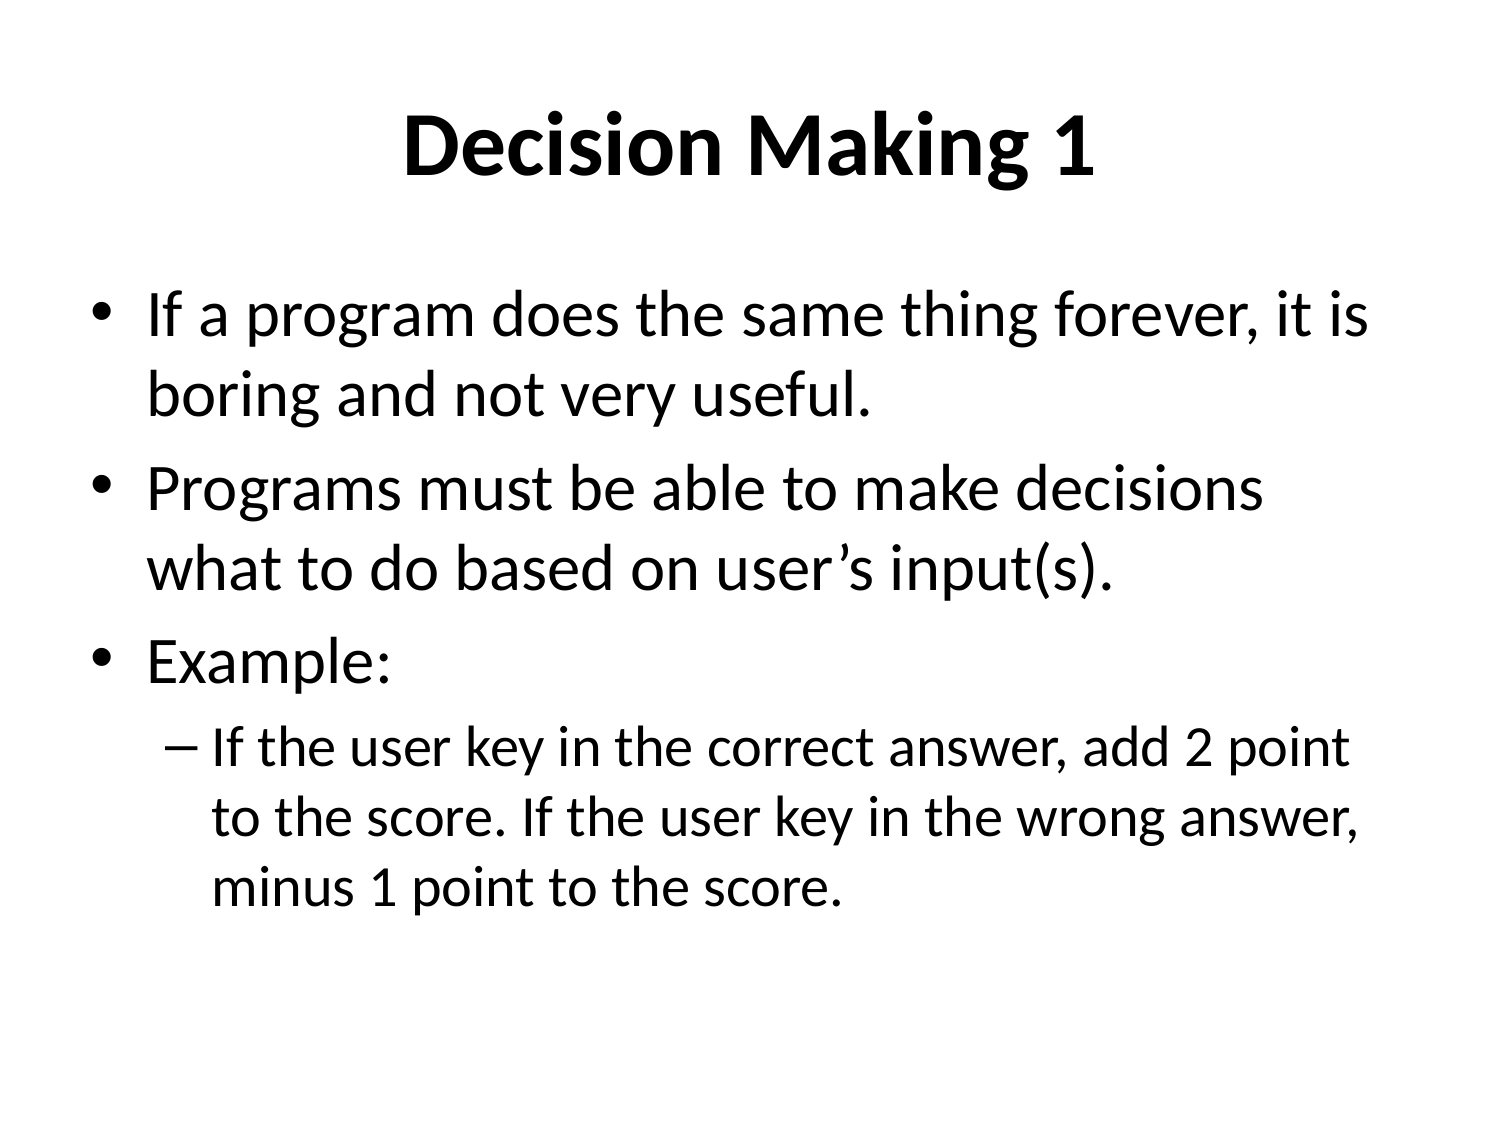

# Decision Making 1
If a program does the same thing forever, it is boring and not very useful.
Programs must be able to make decisions what to do based on user’s input(s).
Example:
If the user key in the correct answer, add 2 point to the score. If the user key in the wrong answer, minus 1 point to the score.